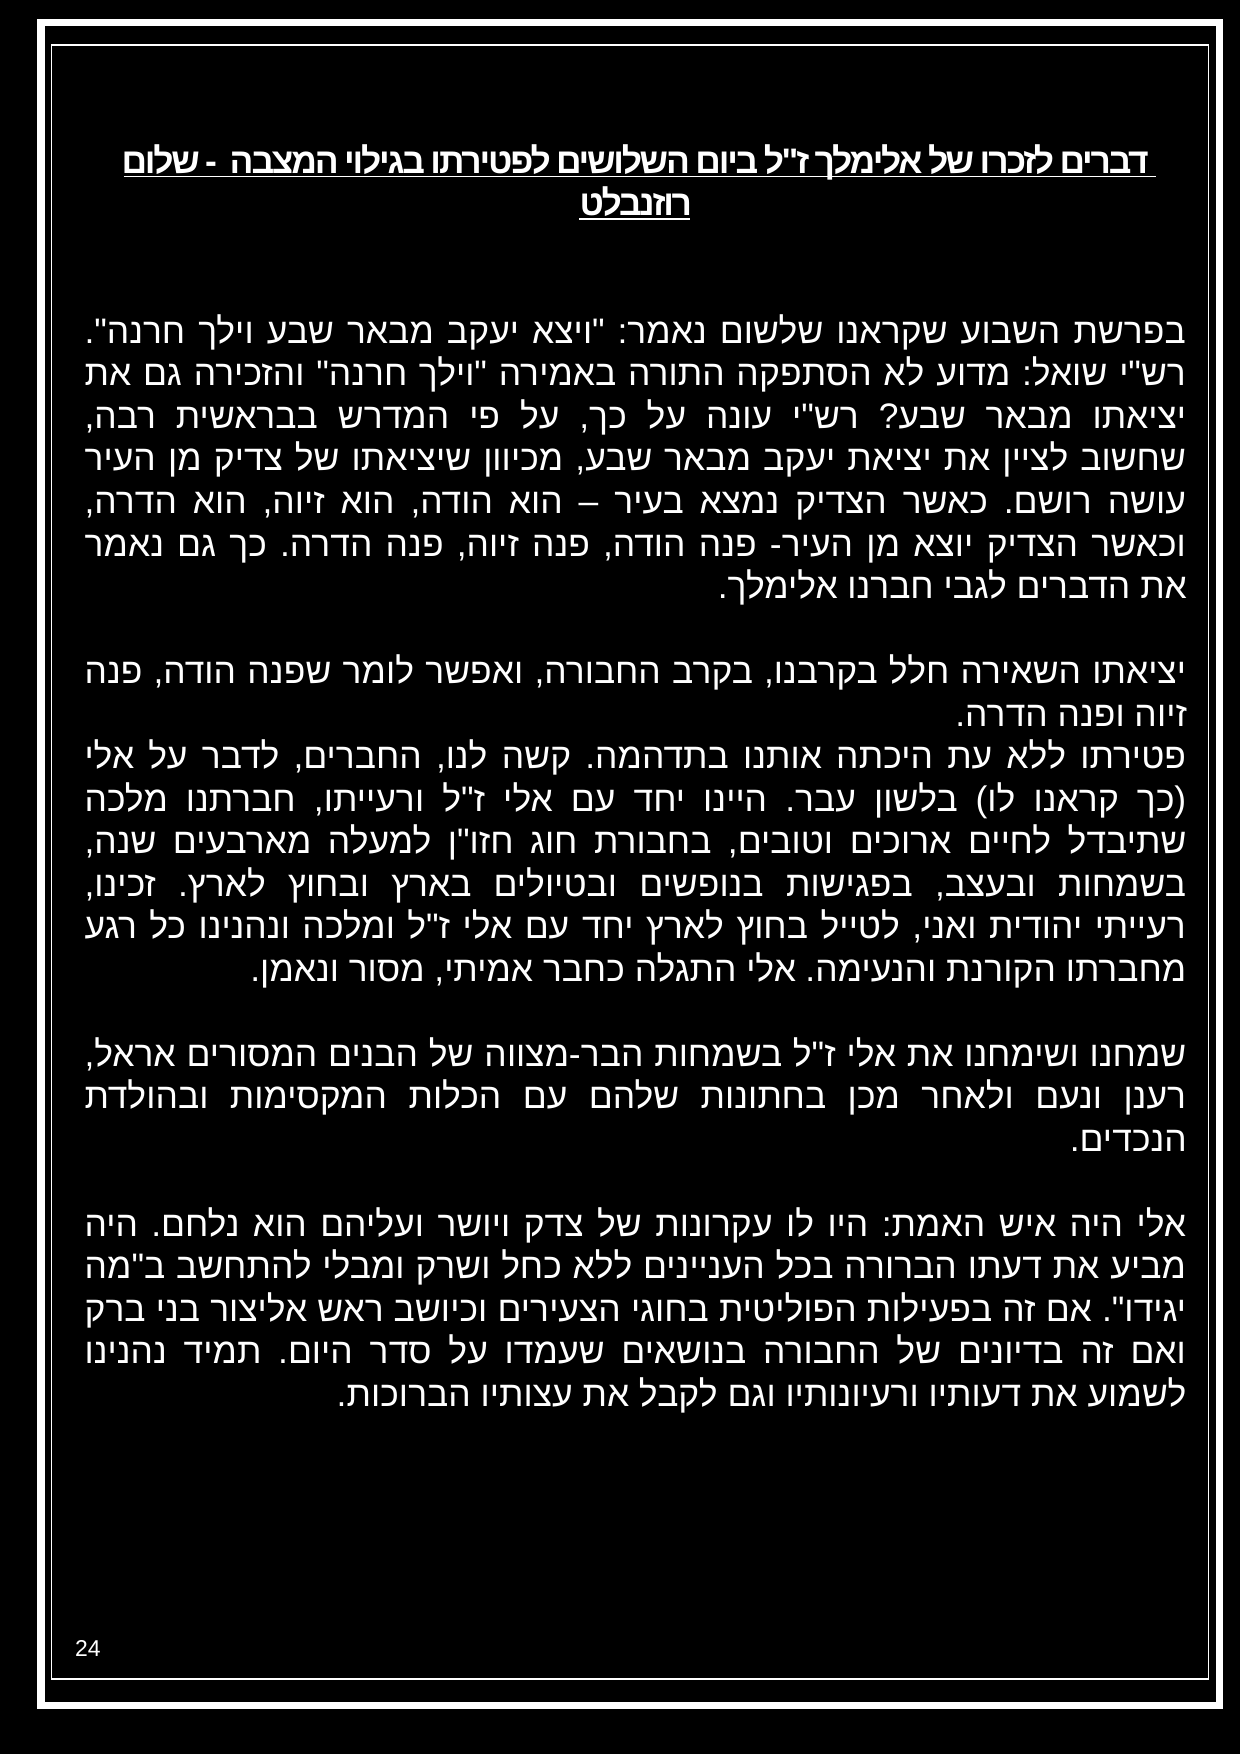

דברים לזכרו של אלימלך ז"ל ביום השלושים לפטירתו בגילוי המצבה  - שלום רוזנבלט

בפרשת השבוע שקראנו שלשום נאמר: "ויצא יעקב מבאר שבע וילך חרנה". רש"י שואל: מדוע לא הסתפקה התורה באמירה "וילך חרנה" והזכירה גם את יציאתו מבאר שבע? רש"י עונה על כך, על פי המדרש בבראשית רבה, שחשוב לציין את יציאת יעקב מבאר שבע, מכיוון שיציאתו של צדיק מן העיר עושה רושם. כאשר הצדיק נמצא בעיר – הוא הודה, הוא זיוה, הוא הדרה, וכאשר הצדיק יוצא מן העיר- פנה הודה, פנה זיוה, פנה הדרה. כך גם נאמר את הדברים לגבי חברנו אלימלך.

יציאתו השאירה חלל בקרבנו, בקרב החבורה, ואפשר לומר שפנה הודה, פנה זיוה ופנה הדרה.
פטירתו ללא עת היכתה אותנו בתדהמה. קשה לנו, החברים, לדבר על אלי (כך קראנו לו) בלשון עבר. היינו יחד עם אלי ז"ל ורעייתו, חברתנו מלכה שתיבדל לחיים ארוכים וטובים, בחבורת חוג חזו"ן למעלה מארבעים שנה, בשמחות ובעצב, בפגישות בנופשים ובטיולים בארץ ובחוץ לארץ. זכינו, רעייתי יהודית ואני, לטייל בחוץ לארץ יחד עם אלי ז"ל ומלכה ונהנינו כל רגע מחברתו הקורנת והנעימה. אלי התגלה כחבר אמיתי, מסור ונאמן.

שמחנו ושימחנו את אלי ז"ל בשמחות הבר-מצווה של הבנים המסורים אראל, רענן ונעם ולאחר מכן בחתונות שלהם עם הכלות המקסימות ובהולדת הנכדים.

אלי היה איש האמת: היו לו עקרונות של צדק ויושר ועליהם הוא נלחם. היה מביע את דעתו הברורה בכל העניינים ללא כחל ושרק ומבלי להתחשב ב"מה יגידו". אם זה בפעילות הפוליטית בחוגי הצעירים וכיושב ראש אליצור בני ברק ואם זה בדיונים של החבורה בנושאים שעמדו על סדר היום. תמיד נהנינו לשמוע את דעותיו ורעיונותיו וגם לקבל את עצותיו הברוכות.

24